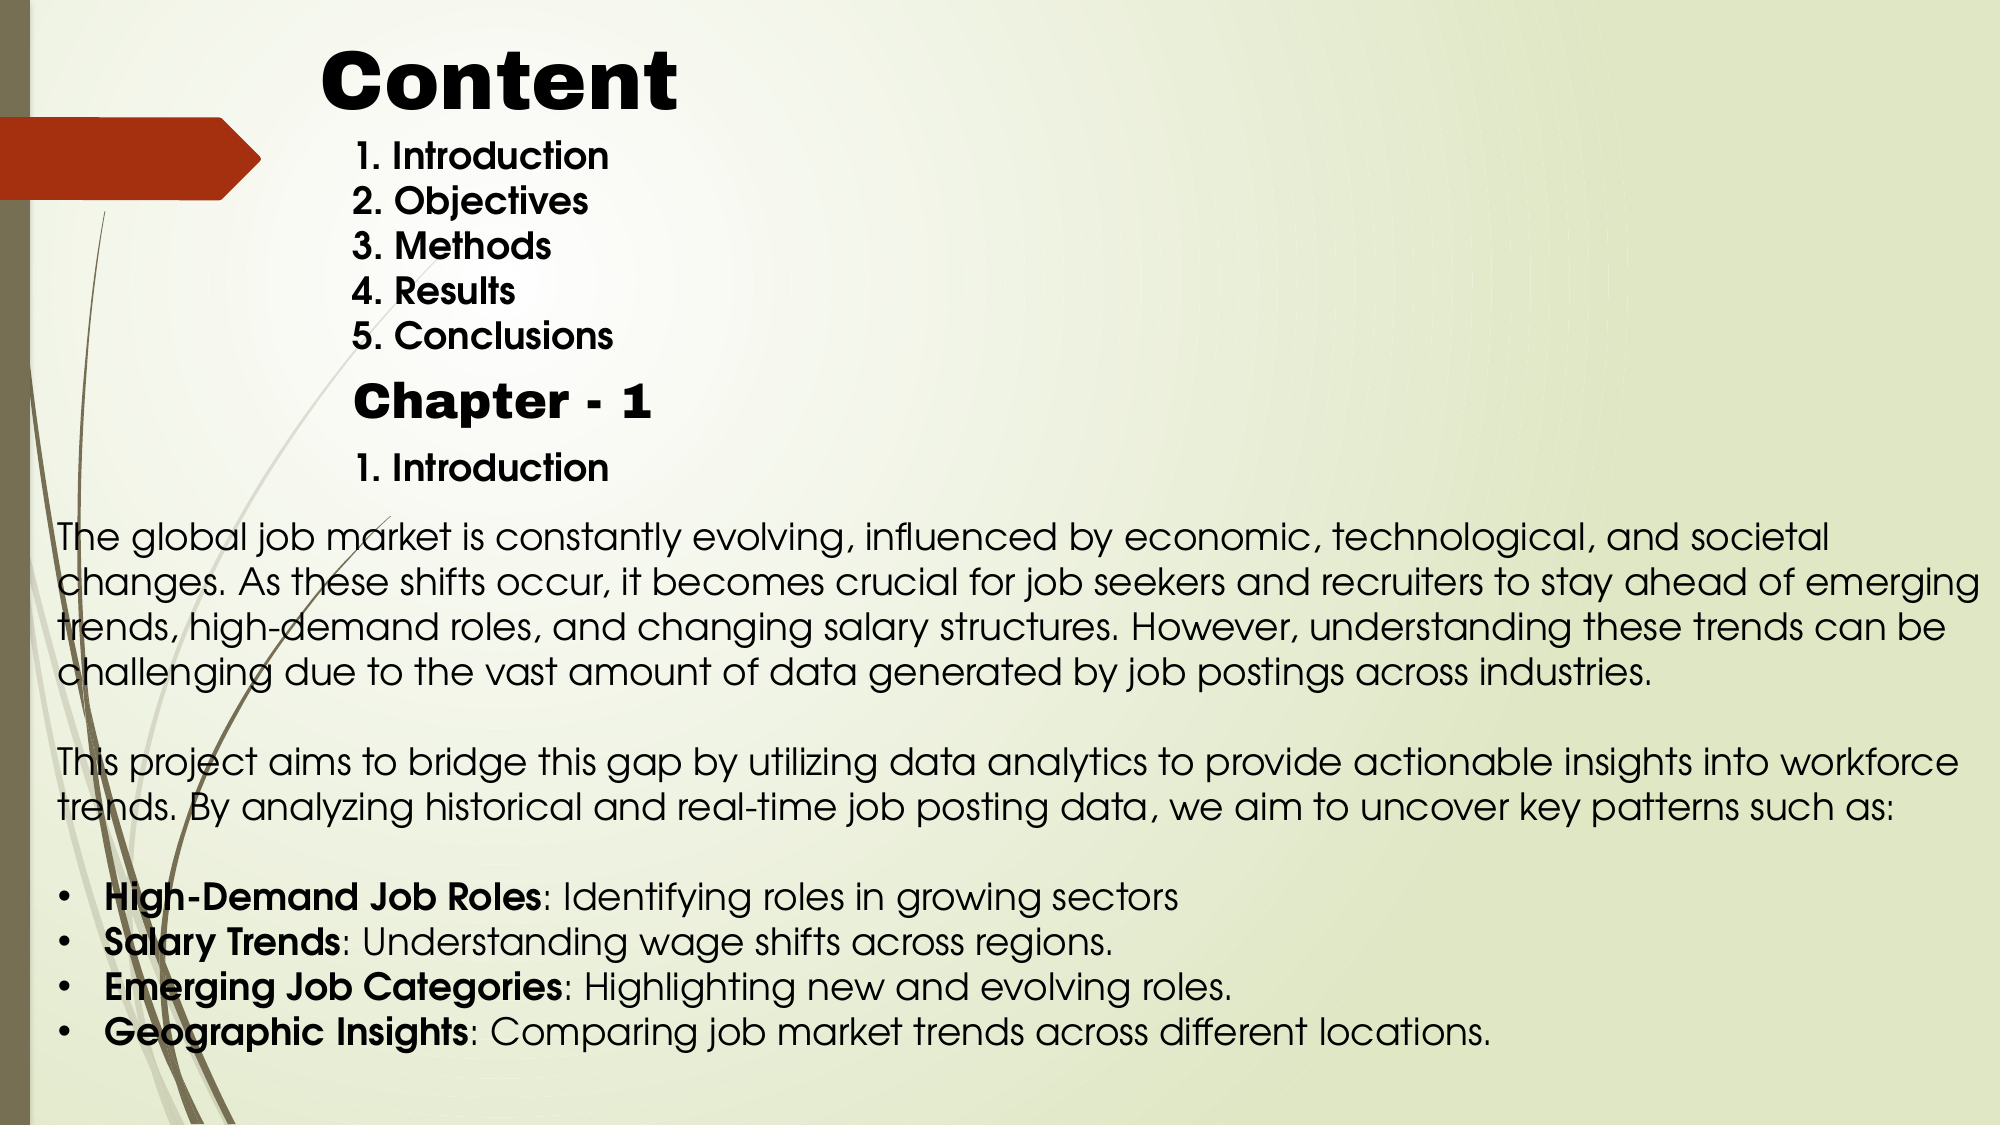

Content
1. Introduction
2. Objectives
3. Methods
4. Results
5. Conclusions
Chapter - 1
1. Introduction
The global job market is constantly evolving, influenced by economic, technological, and societal changes. As these shifts occur, it becomes crucial for job seekers and recruiters to stay ahead of emerging trends, high-demand roles, and changing salary structures. However, understanding these trends can be challenging due to the vast amount of data generated by job postings across industries.

This project aims to bridge this gap by utilizing data analytics to provide actionable insights into workforce trends. By analyzing historical and real-time job posting data, we aim to uncover key patterns such as:

High-Demand Job Roles: Identifying roles in growing sectors
Salary Trends: Understanding wage shifts across regions.
Emerging Job Categories: Highlighting new and evolving roles.
Geographic Insights: Comparing job market trends across different locations.